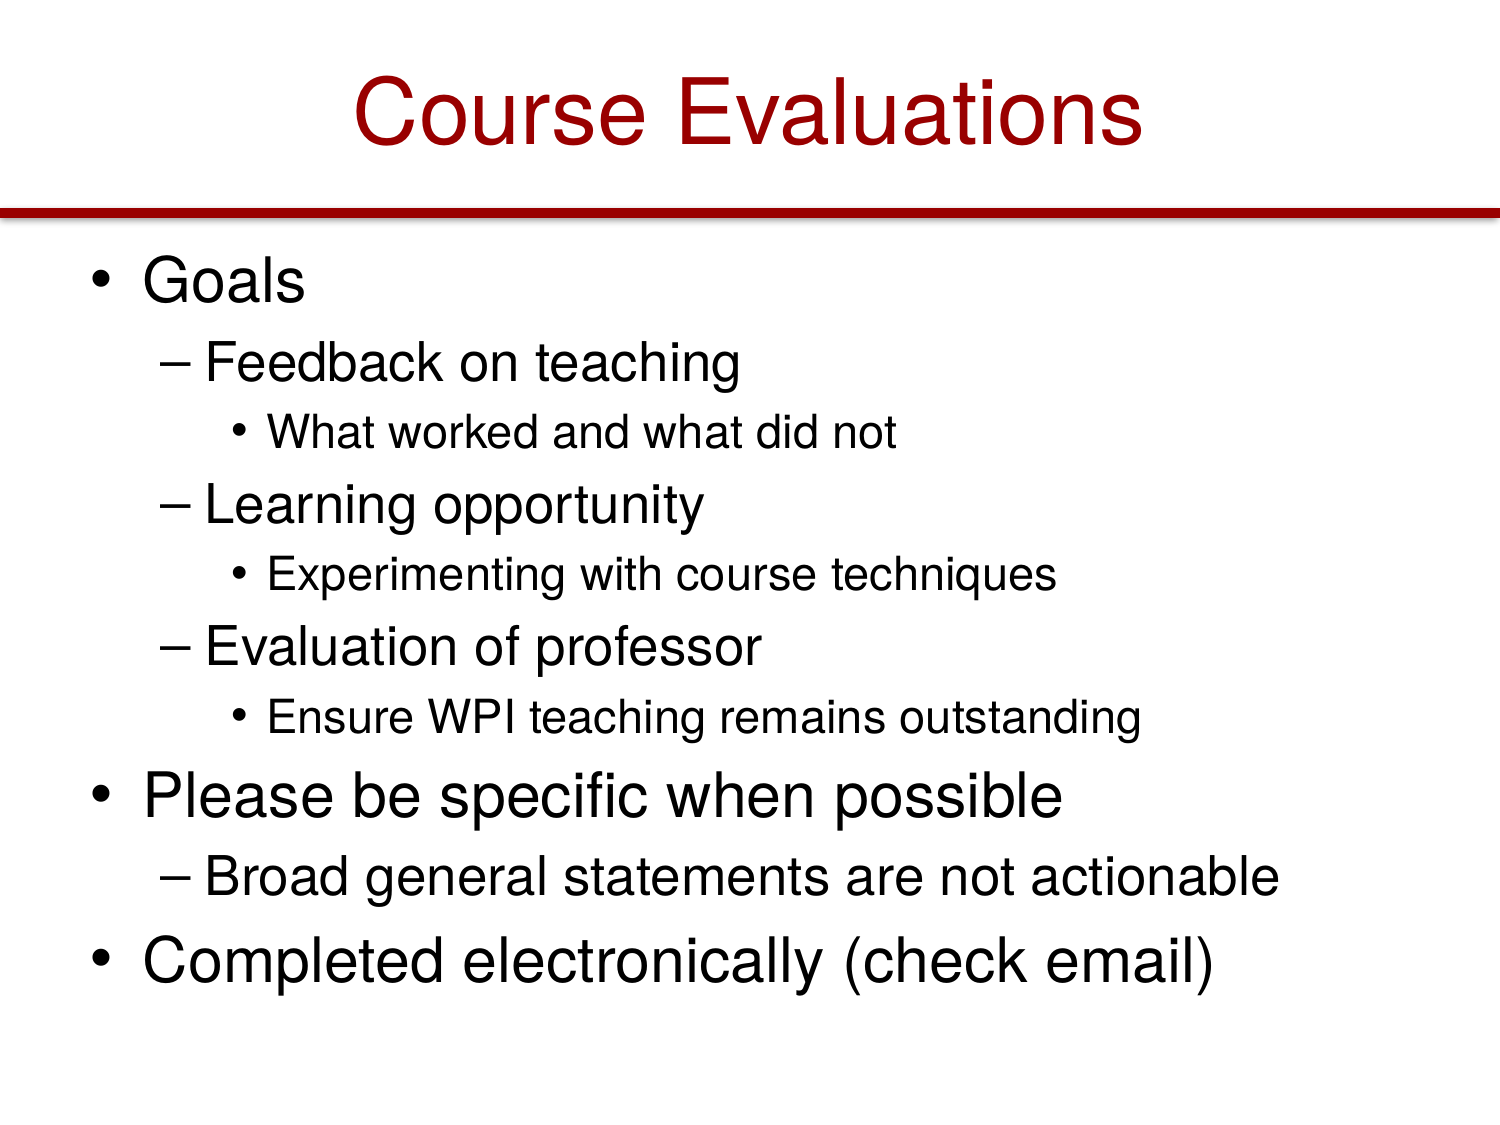

# Course Evaluations
Goals
Feedback on teaching
What worked and what did not
Learning opportunity
Experimenting with course techniques
Evaluation of professor
Ensure WPI teaching remains outstanding
Please be specific when possible
Broad general statements are not actionable
Completed electronically (check email)